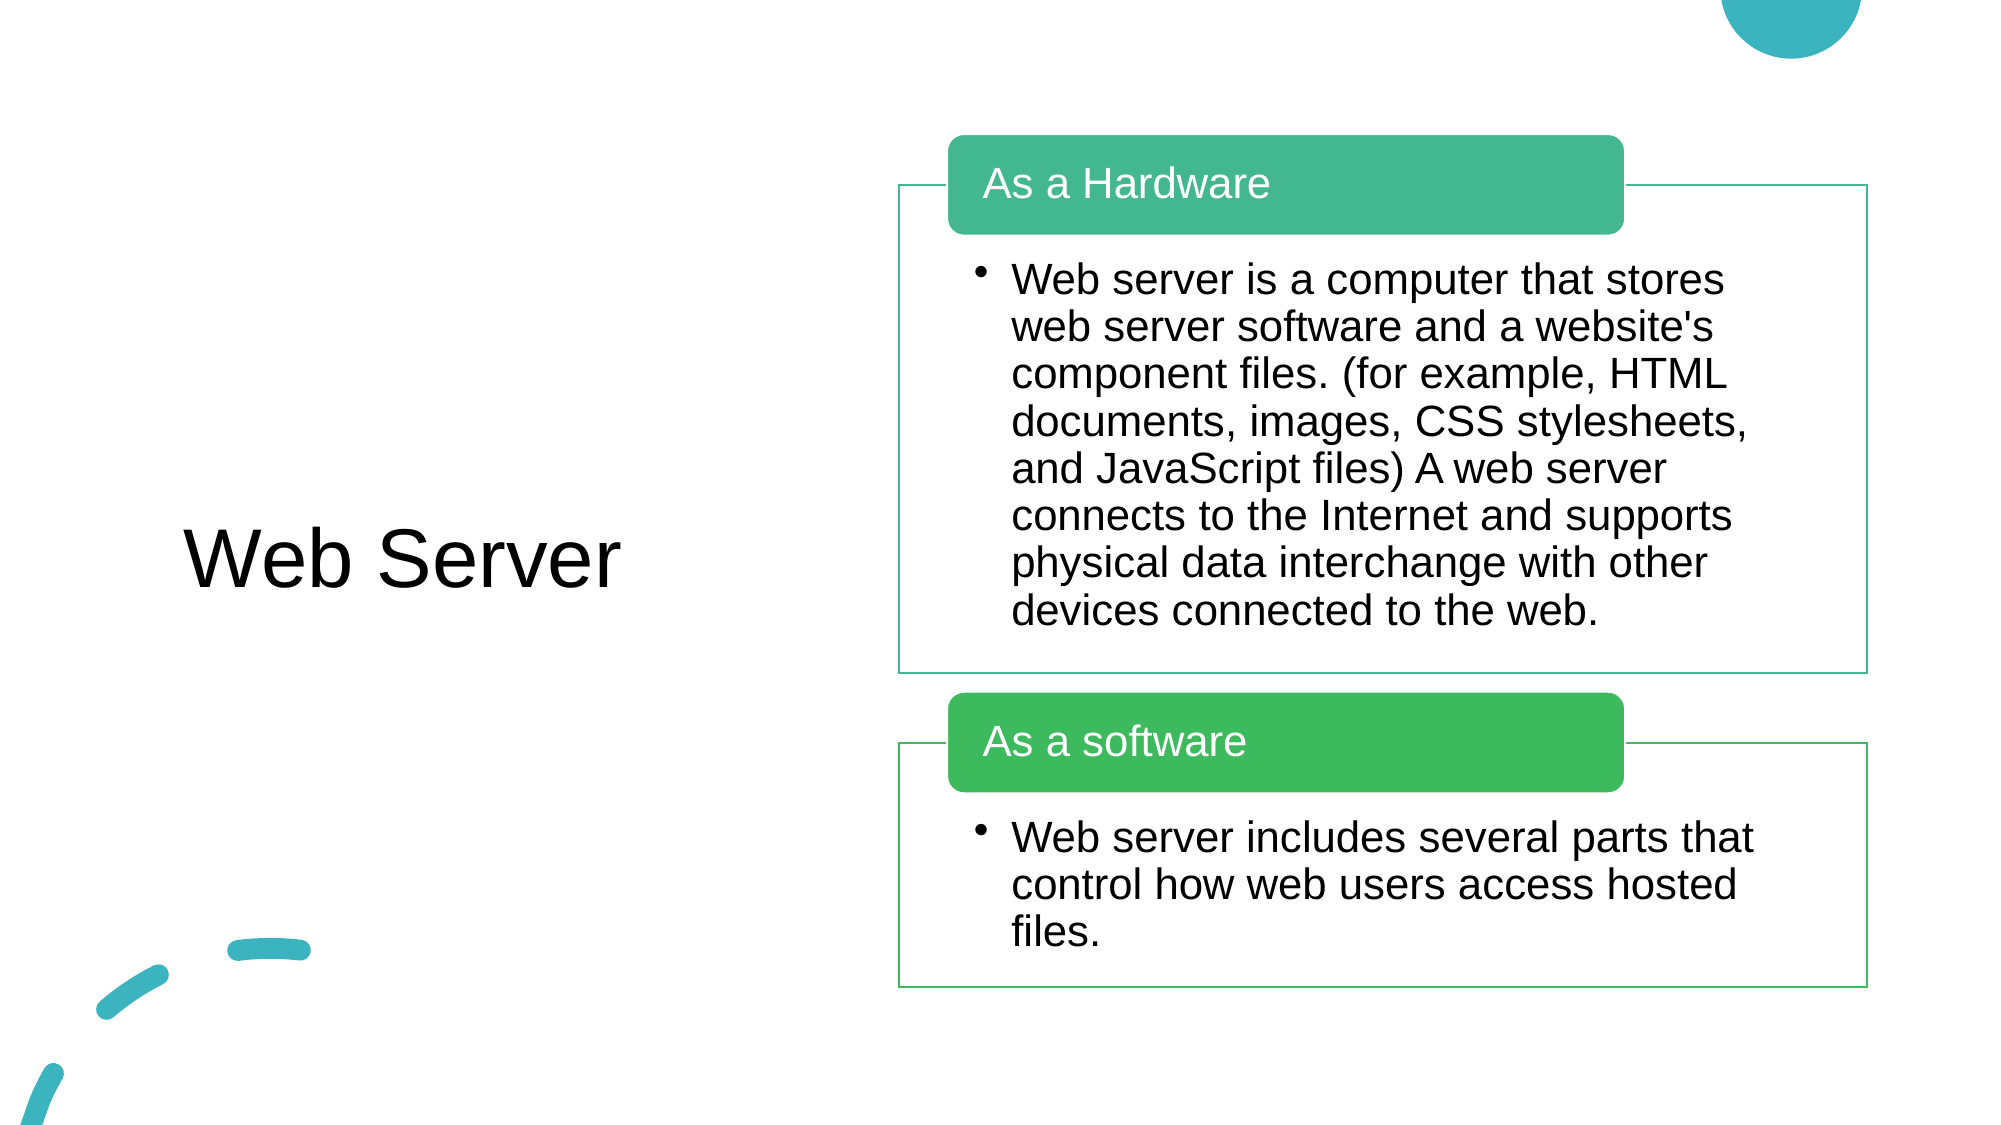

# Web Server
Web server is a computer that stores web server software and a website's component files. (for example, HTML documents, images, CSS stylesheets, and JavaScript files) A web server connects to the Internet and supports physical data interchange with other devices connected to the web.
As a Hardware
Web server includes several parts that control how web users access hosted files.
As a software